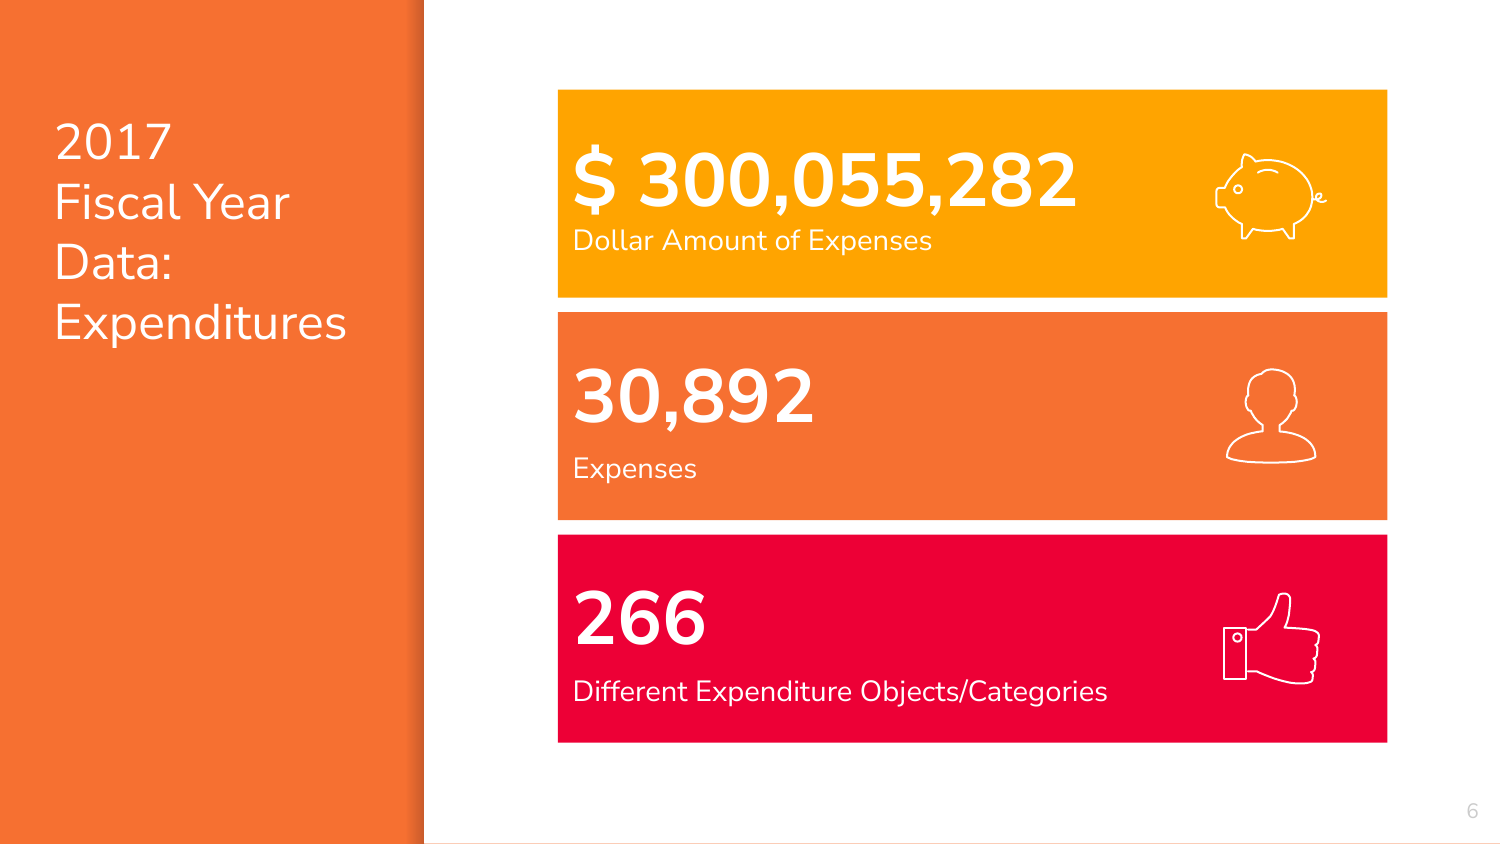

$ 300,055,282
Dollar Amount of Expenses
# 2017 Fiscal Year Data: Expenditures

30,892
Expenses

266
Different Expenditure Objects/Categories

6